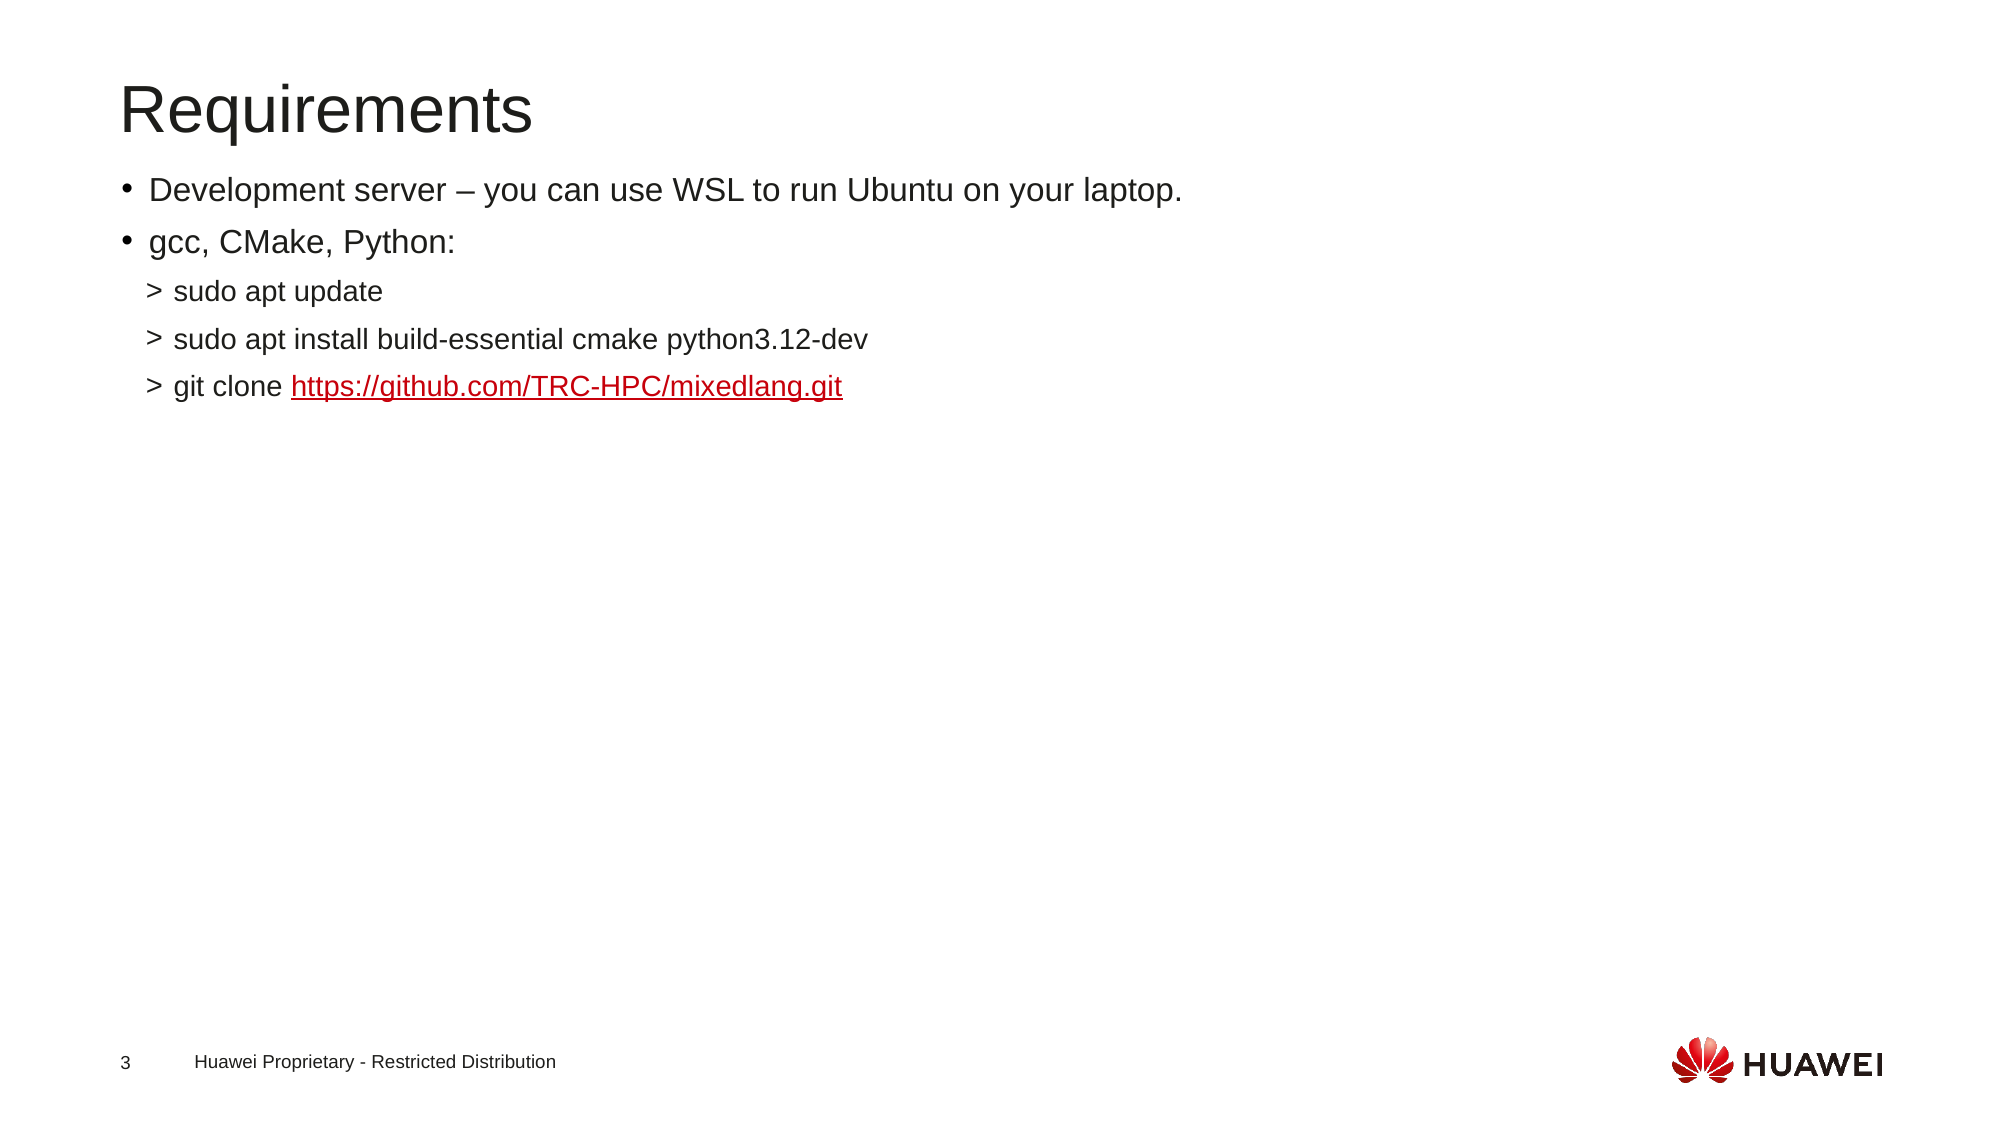

Requirements
Development server – you can use WSL to run Ubuntu on your laptop.
gcc, CMake, Python:
sudo apt update
sudo apt install build-essential cmake python3.12-dev
git clone https://github.com/TRC-HPC/mixedlang.git